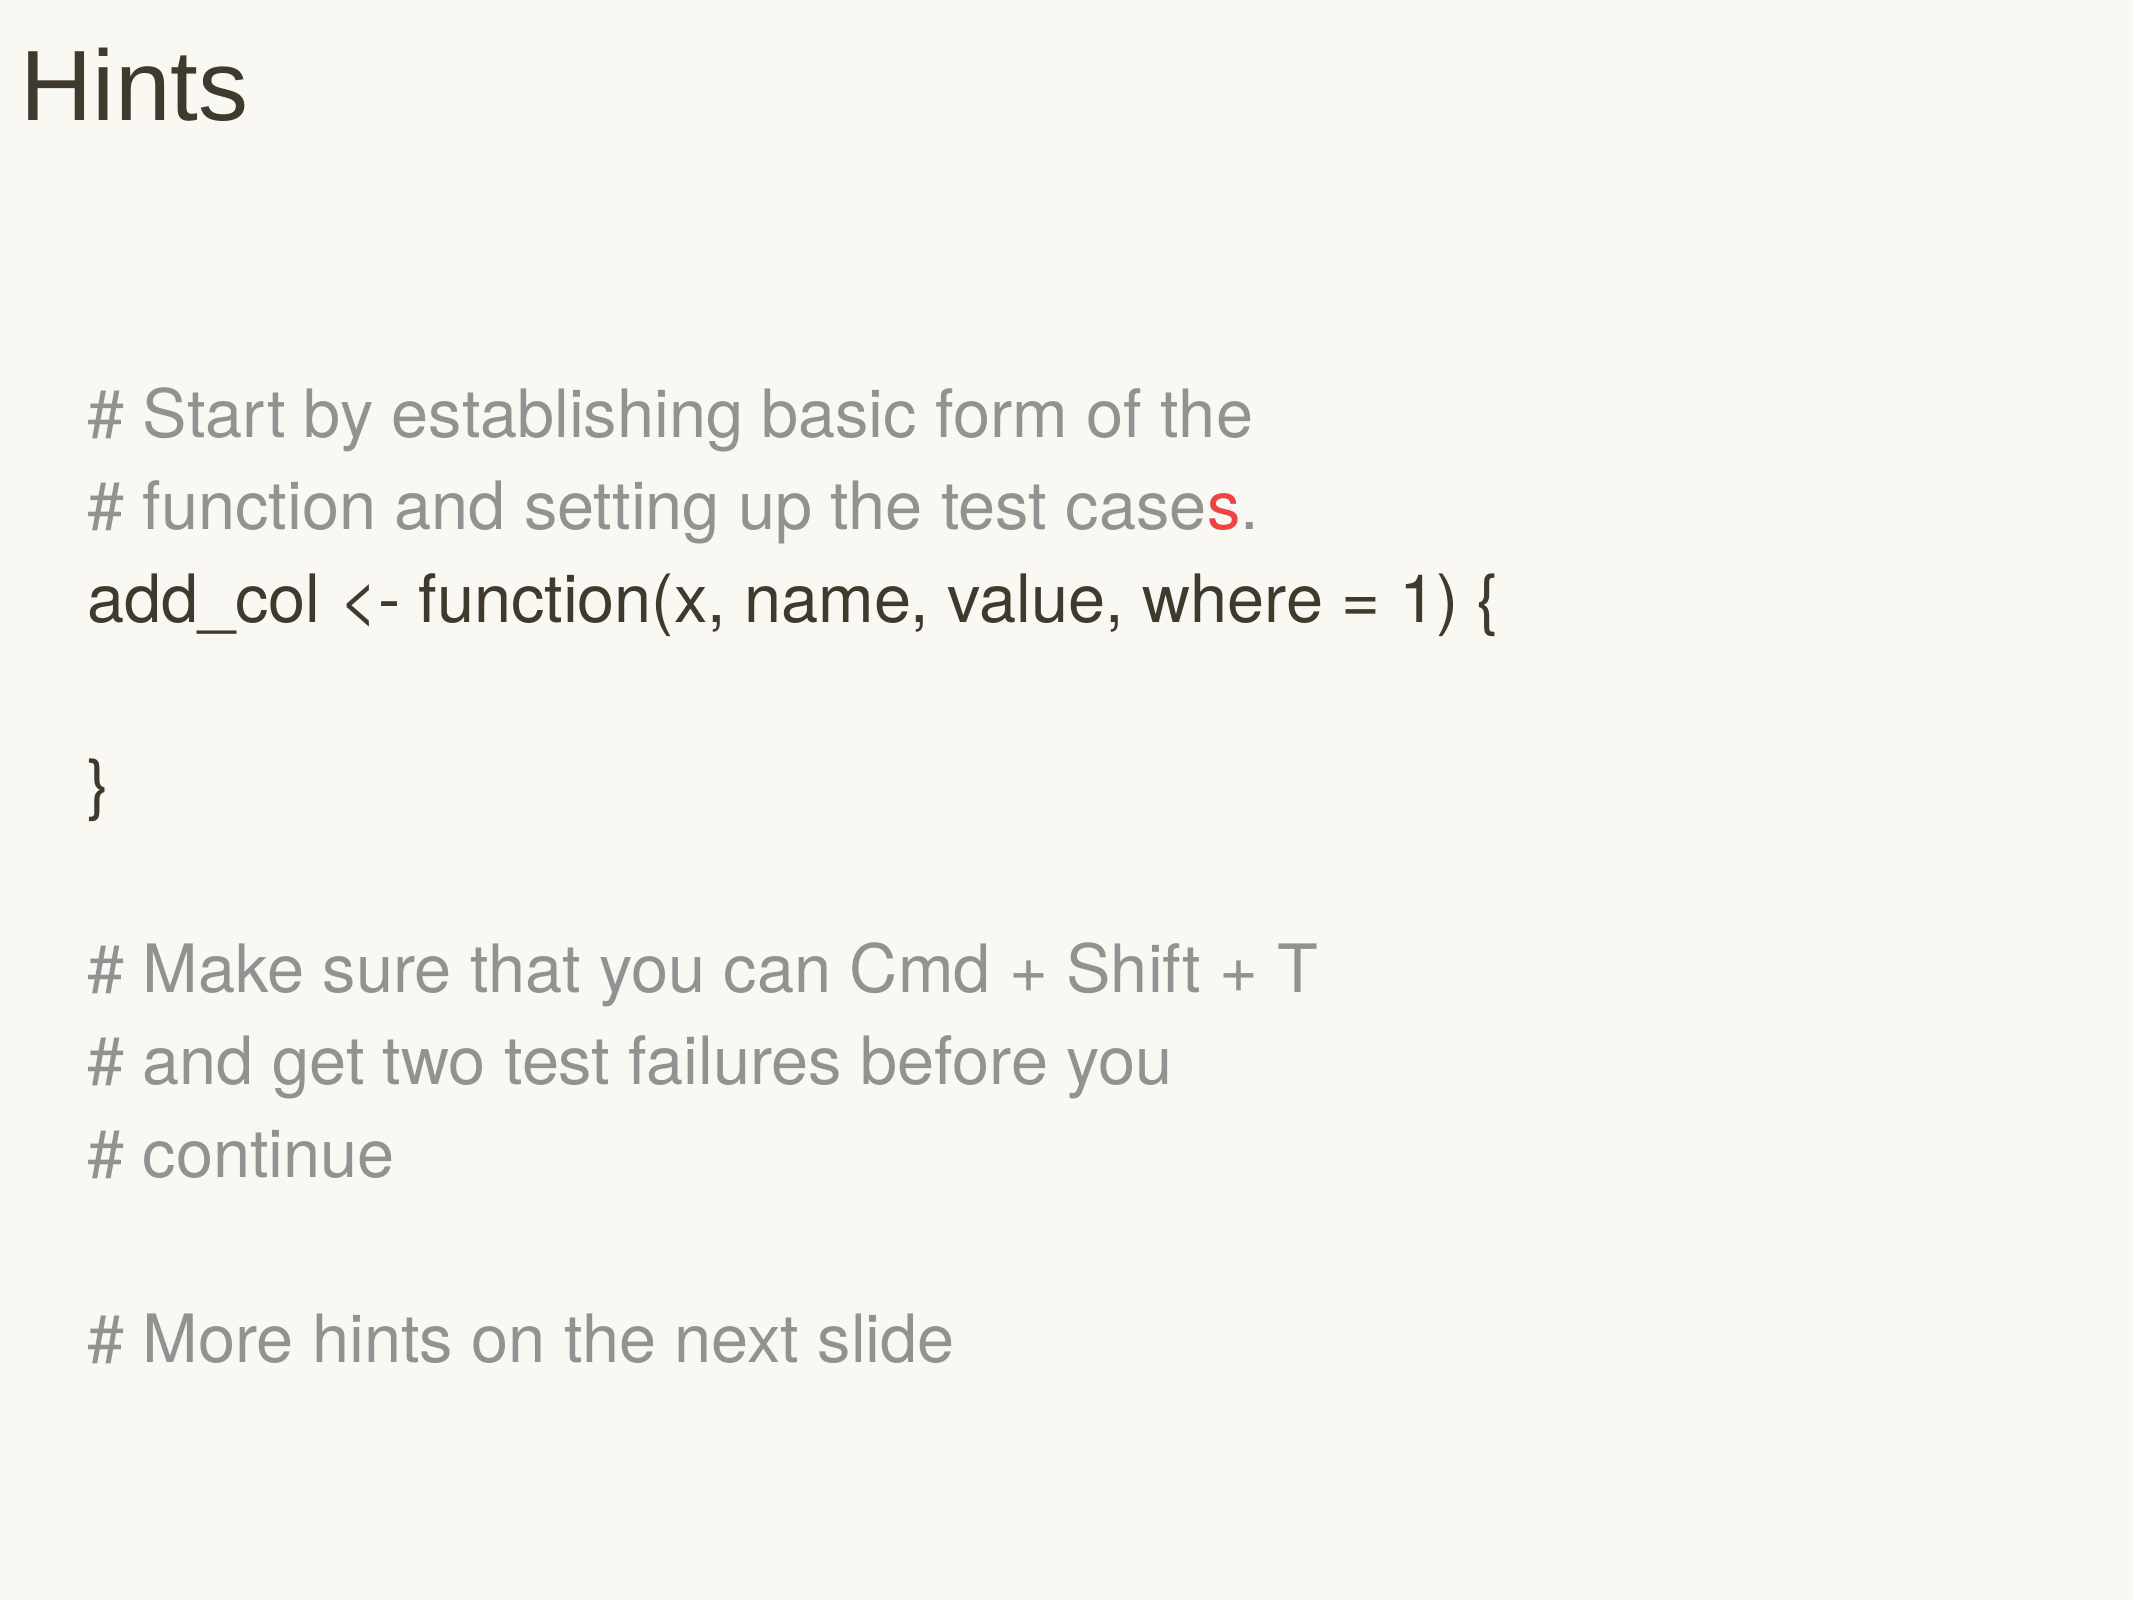

# Hints
# Start by establishing basic form of the
# function and setting up the test cases.
add_col <- function(x, name, value, where = 1) {

}

# Make sure that you can Cmd + Shift + T
# and get two test failures before you
# continue

# More hints on the next slide